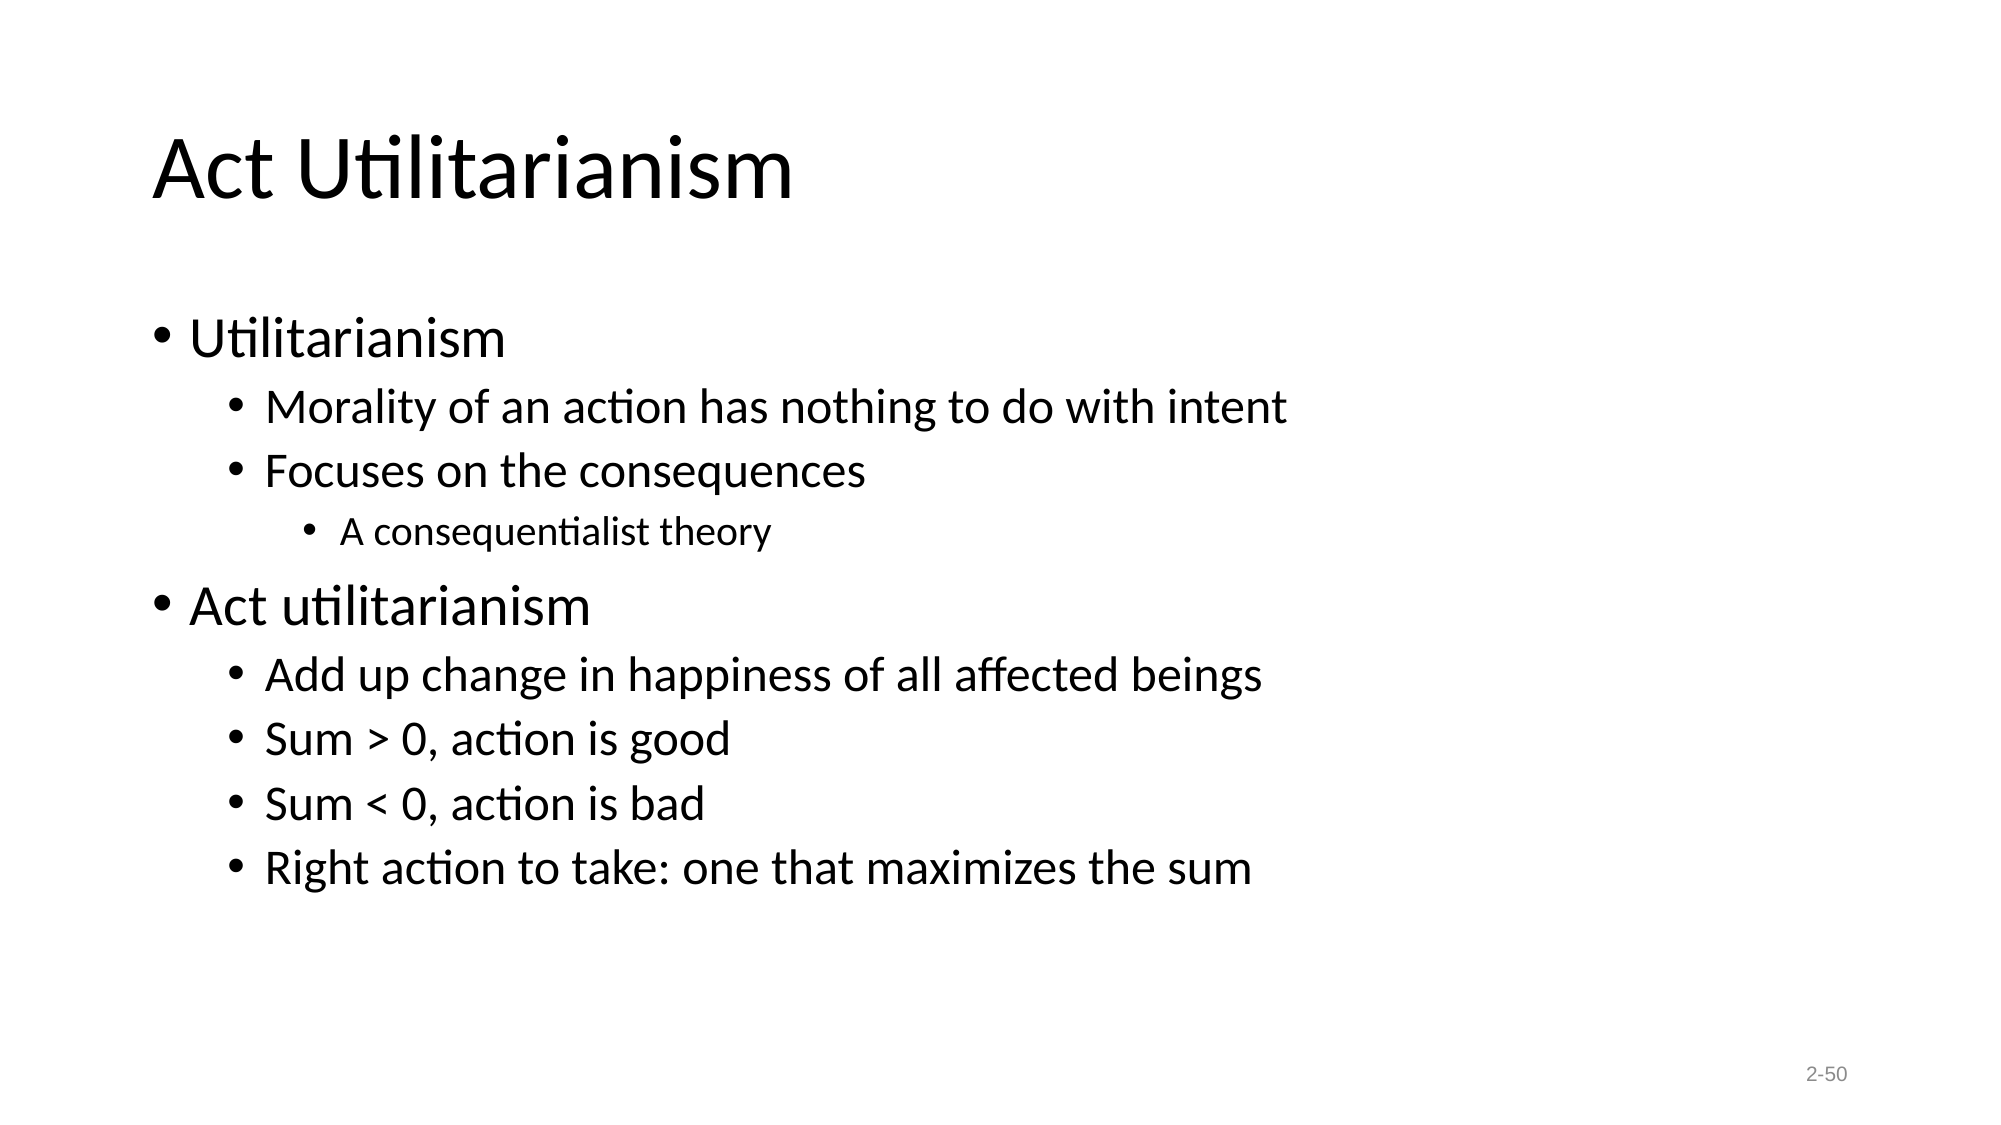

# Act Utilitarianism
Utilitarianism
Morality of an action has nothing to do with intent
Focuses on the consequences
A consequentialist theory
Act utilitarianism
Add up change in happiness of all affected beings
Sum > 0, action is good
Sum < 0, action is bad
Right action to take: one that maximizes the sum
2-50